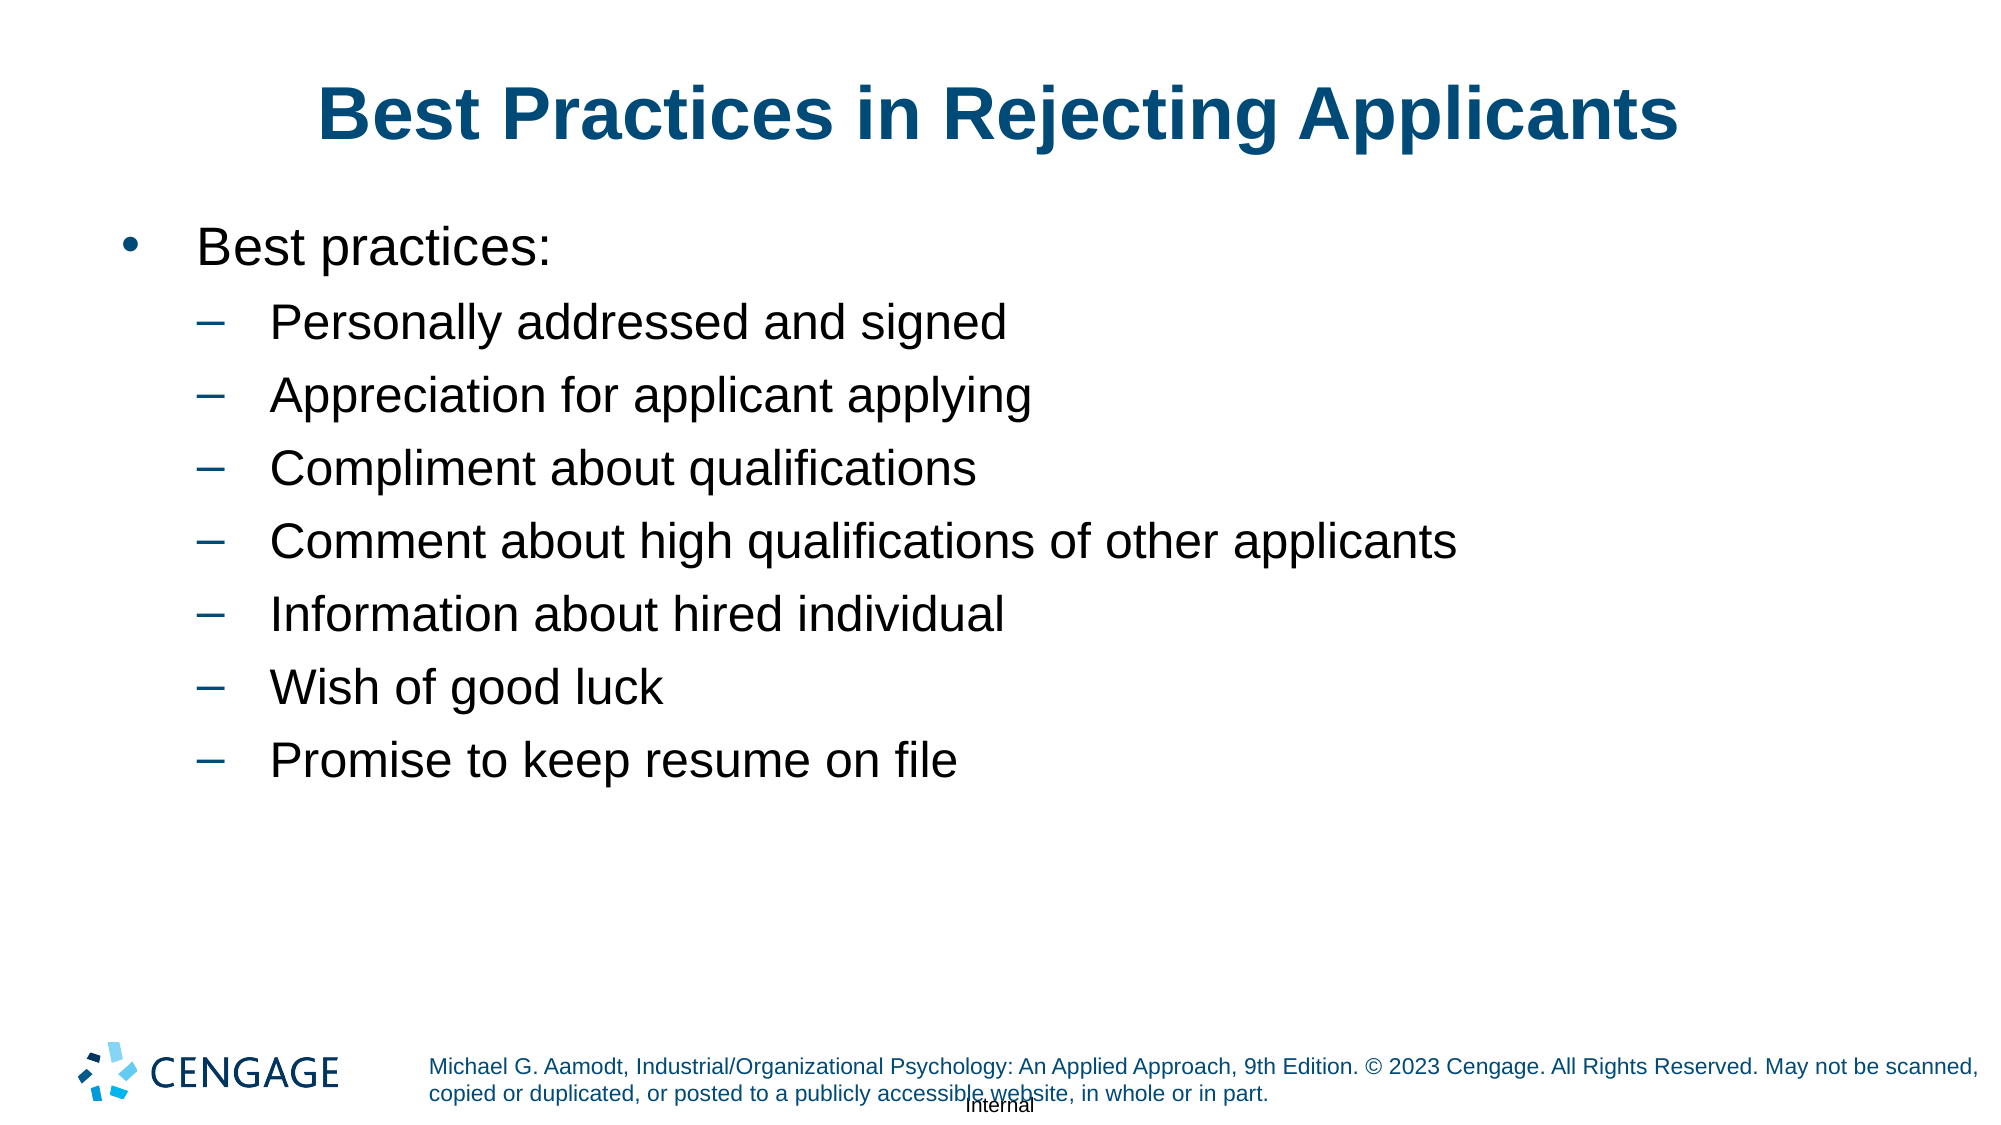

# Best Practices in Rejecting Applicants
Best practices:
Personally addressed and signed
Appreciation for applicant applying
Compliment about qualifications
Comment about high qualifications of other applicants
Information about hired individual
Wish of good luck
Promise to keep resume on file